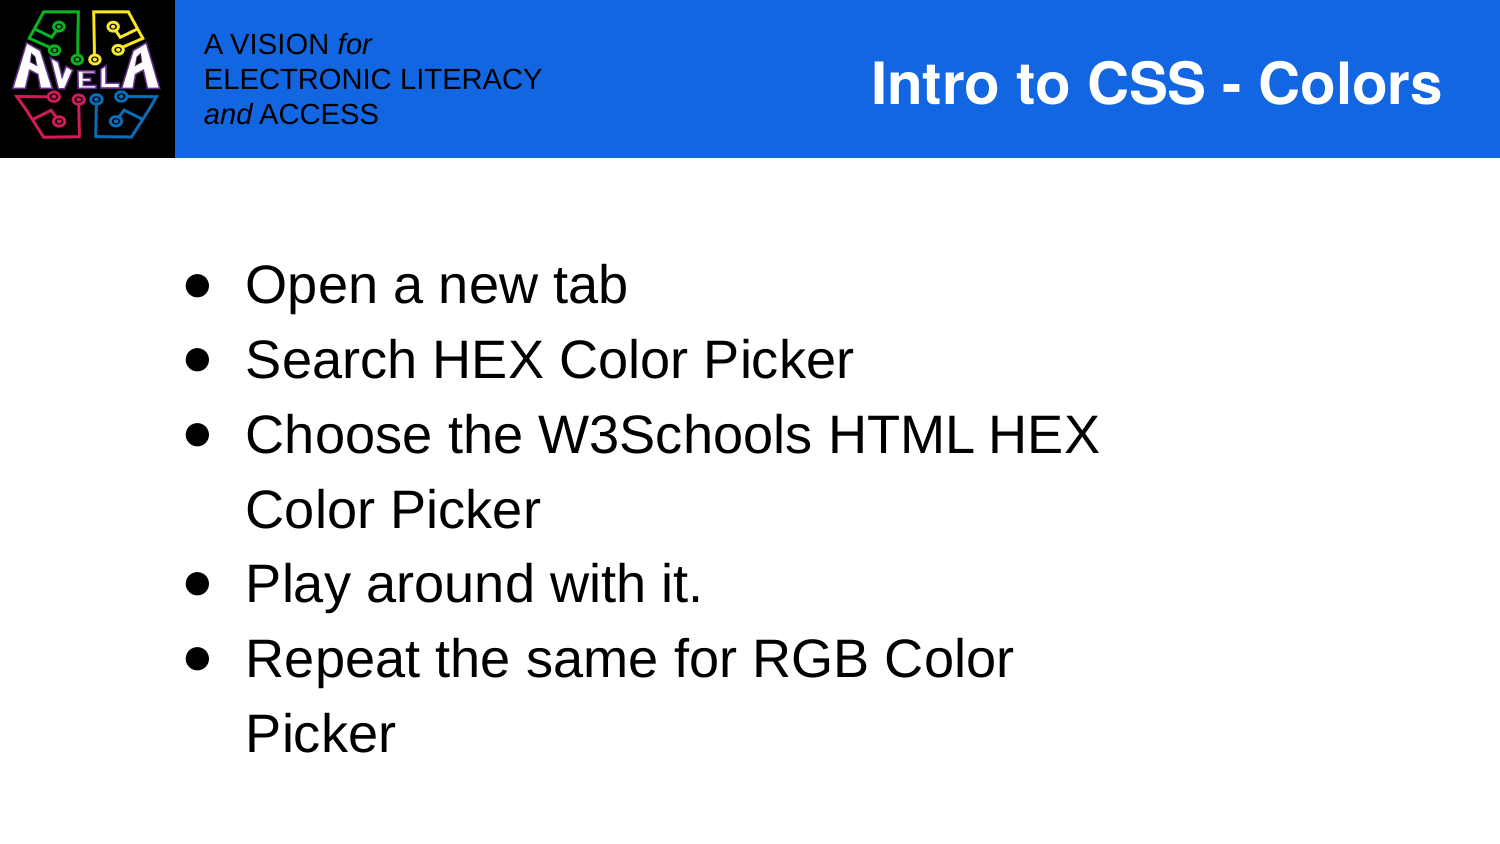

# Intro to CSS - Colors
Open a new tab
Search HEX Color Picker
Choose the W3Schools HTML HEX Color Picker
Play around with it.
Repeat the same for RGB Color Picker